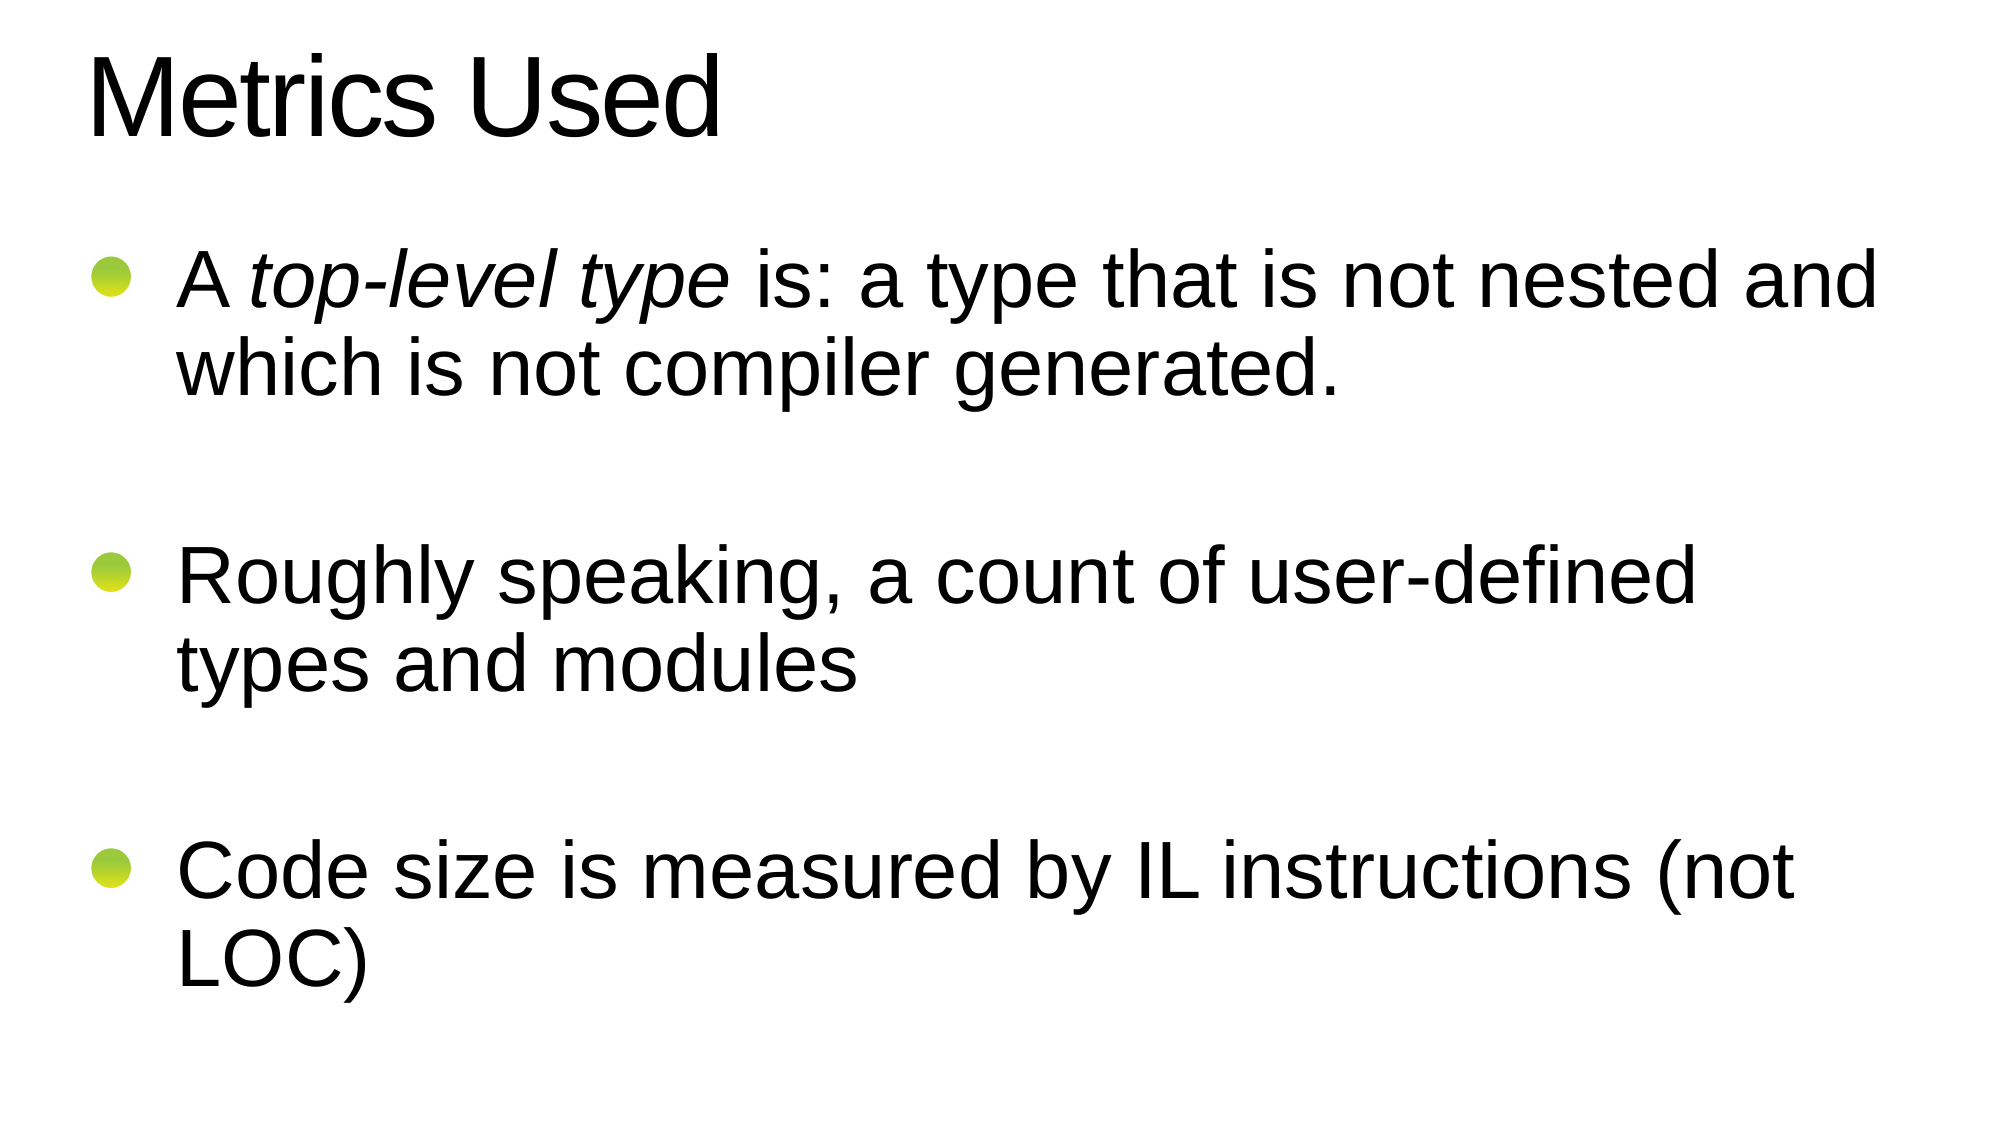

# Metrics Used
A top-level type is: a type that is not nested and which is not compiler generated.

Roughly speaking, a count of user-defined types and modules

Code size is measured by IL instructions (not LOC)